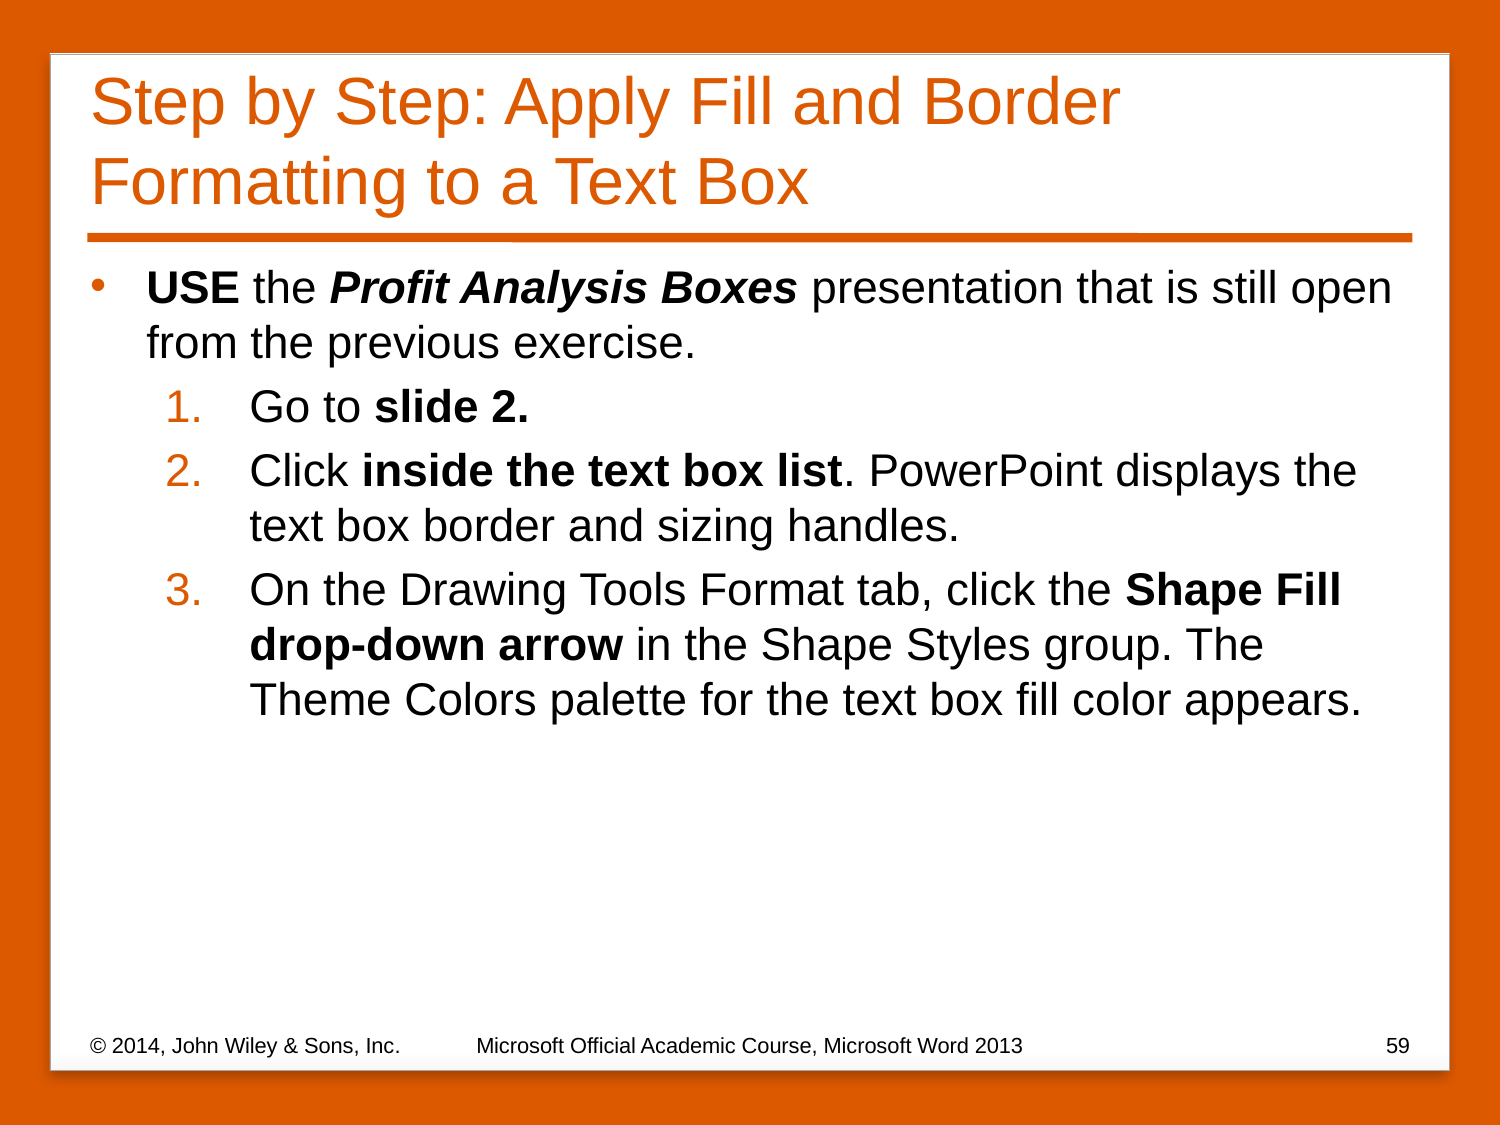

# Step by Step: Apply Fill and Border Formatting to a Text Box
USE the Profit Analysis Boxes presentation that is still open from the previous exercise.
Go to slide 2.
Click inside the text box list. PowerPoint displays the text box border and sizing handles.
On the Drawing Tools Format tab, click the Shape Fill drop-down arrow in the Shape Styles group. The Theme Colors palette for the text box fill color appears.
© 2014, John Wiley & Sons, Inc.
Microsoft Official Academic Course, Microsoft Word 2013
59